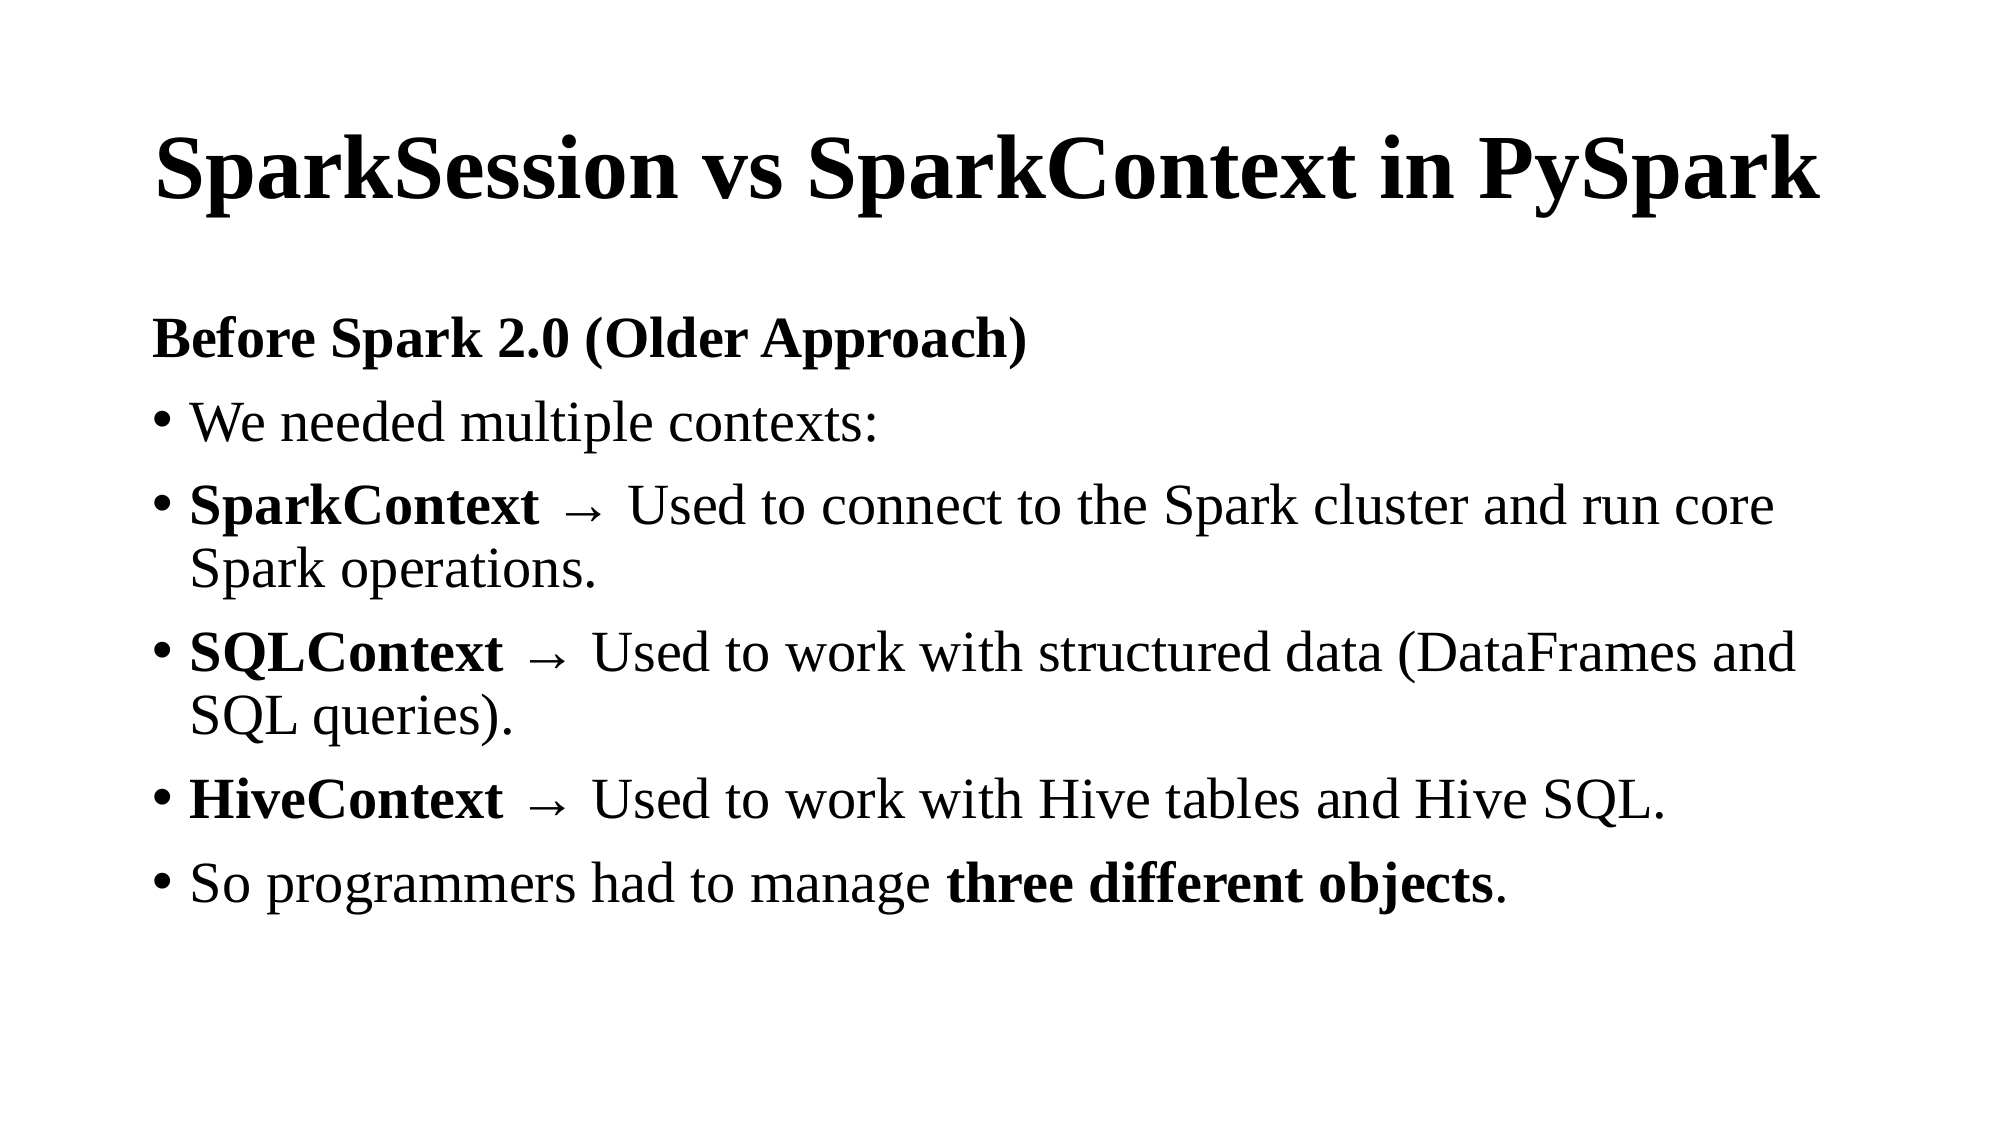

# SparkSession vs SparkContext in PySpark
Before Spark 2.0 (Older Approach)
We needed multiple contexts:
SparkContext → Used to connect to the Spark cluster and run core Spark operations.
SQLContext → Used to work with structured data (DataFrames and SQL queries).
HiveContext → Used to work with Hive tables and Hive SQL.
So programmers had to manage three different objects.